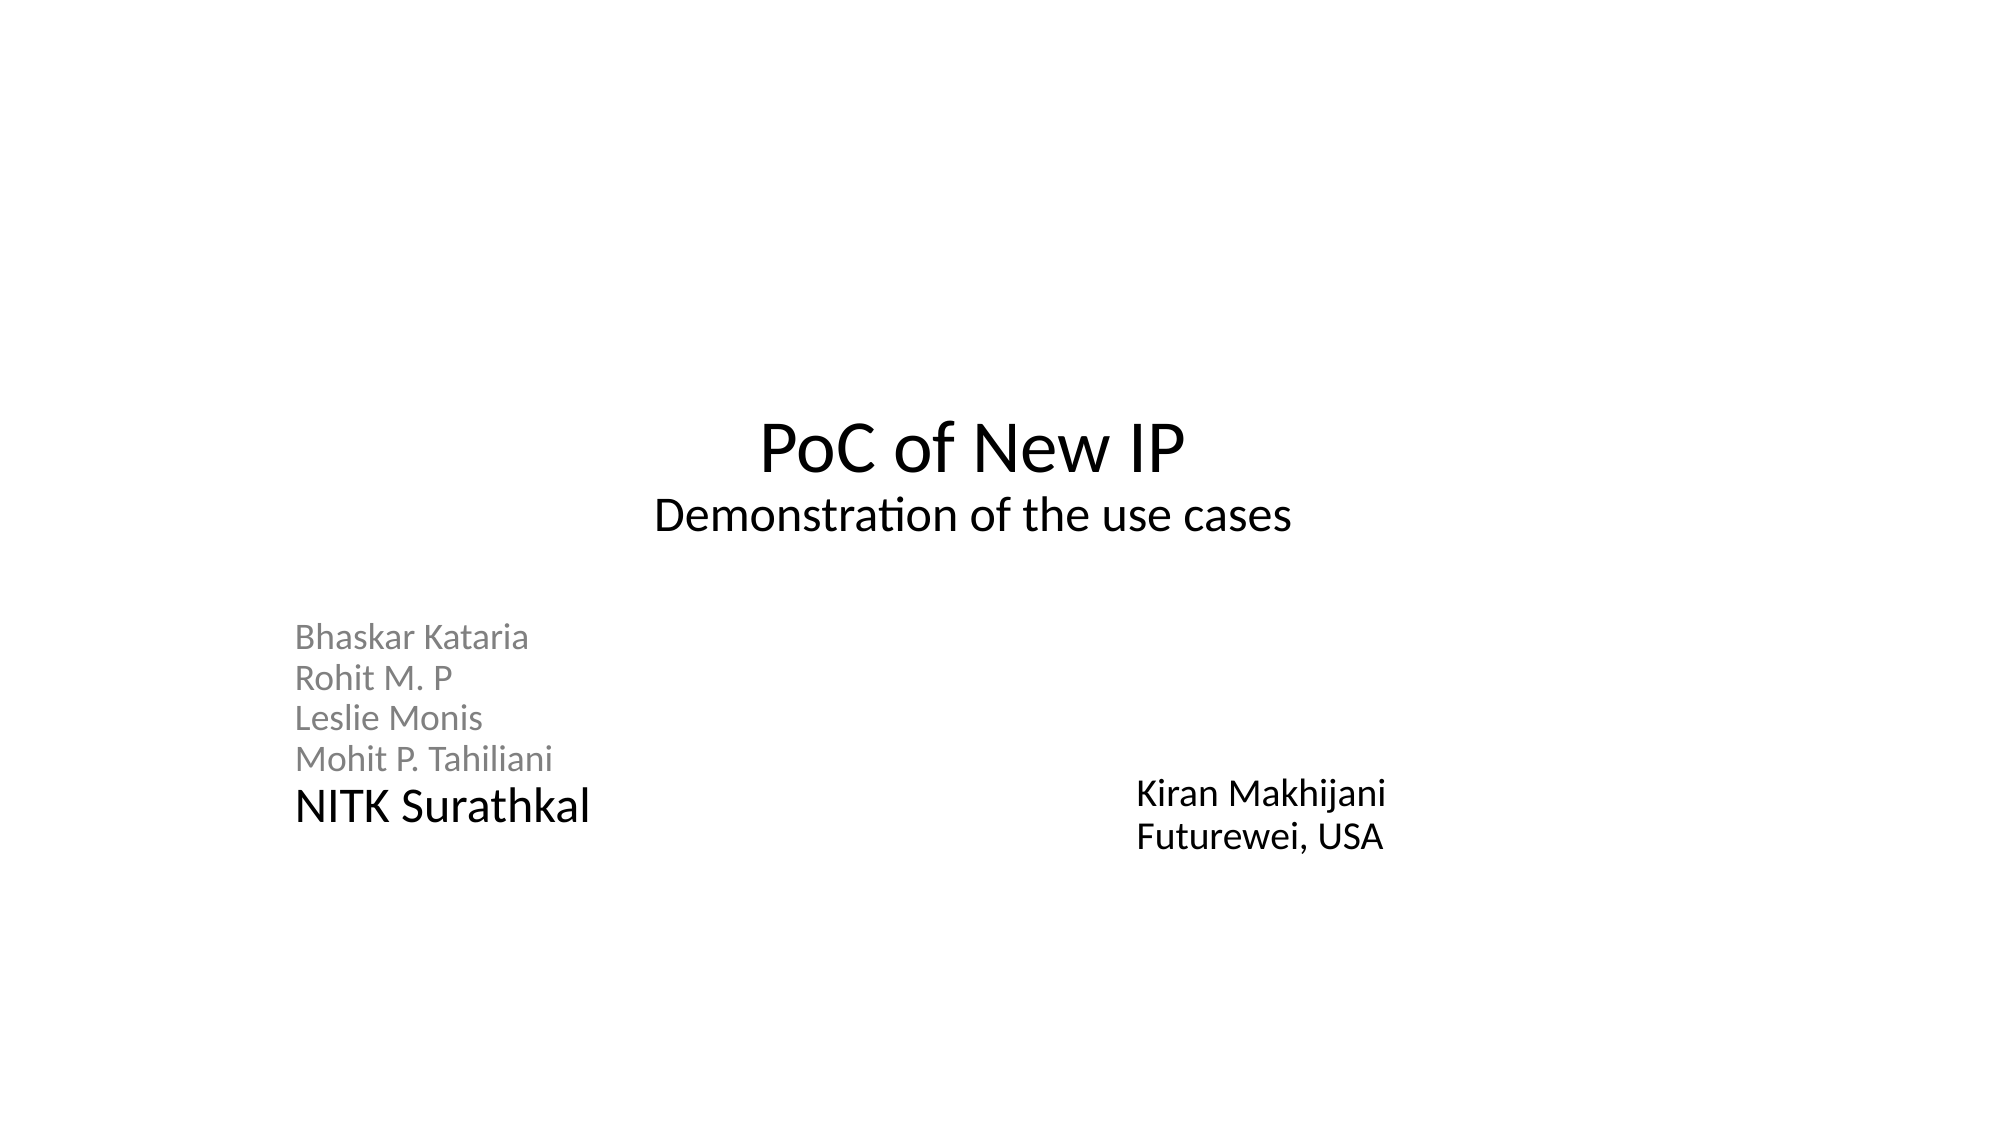

# PoC of New IP Demonstration of the use cases
Bhaskar Kataria
Rohit M. P
Leslie Monis
Mohit P. Tahiliani
NITK Surathkal
Kiran Makhijani
Futurewei, USA